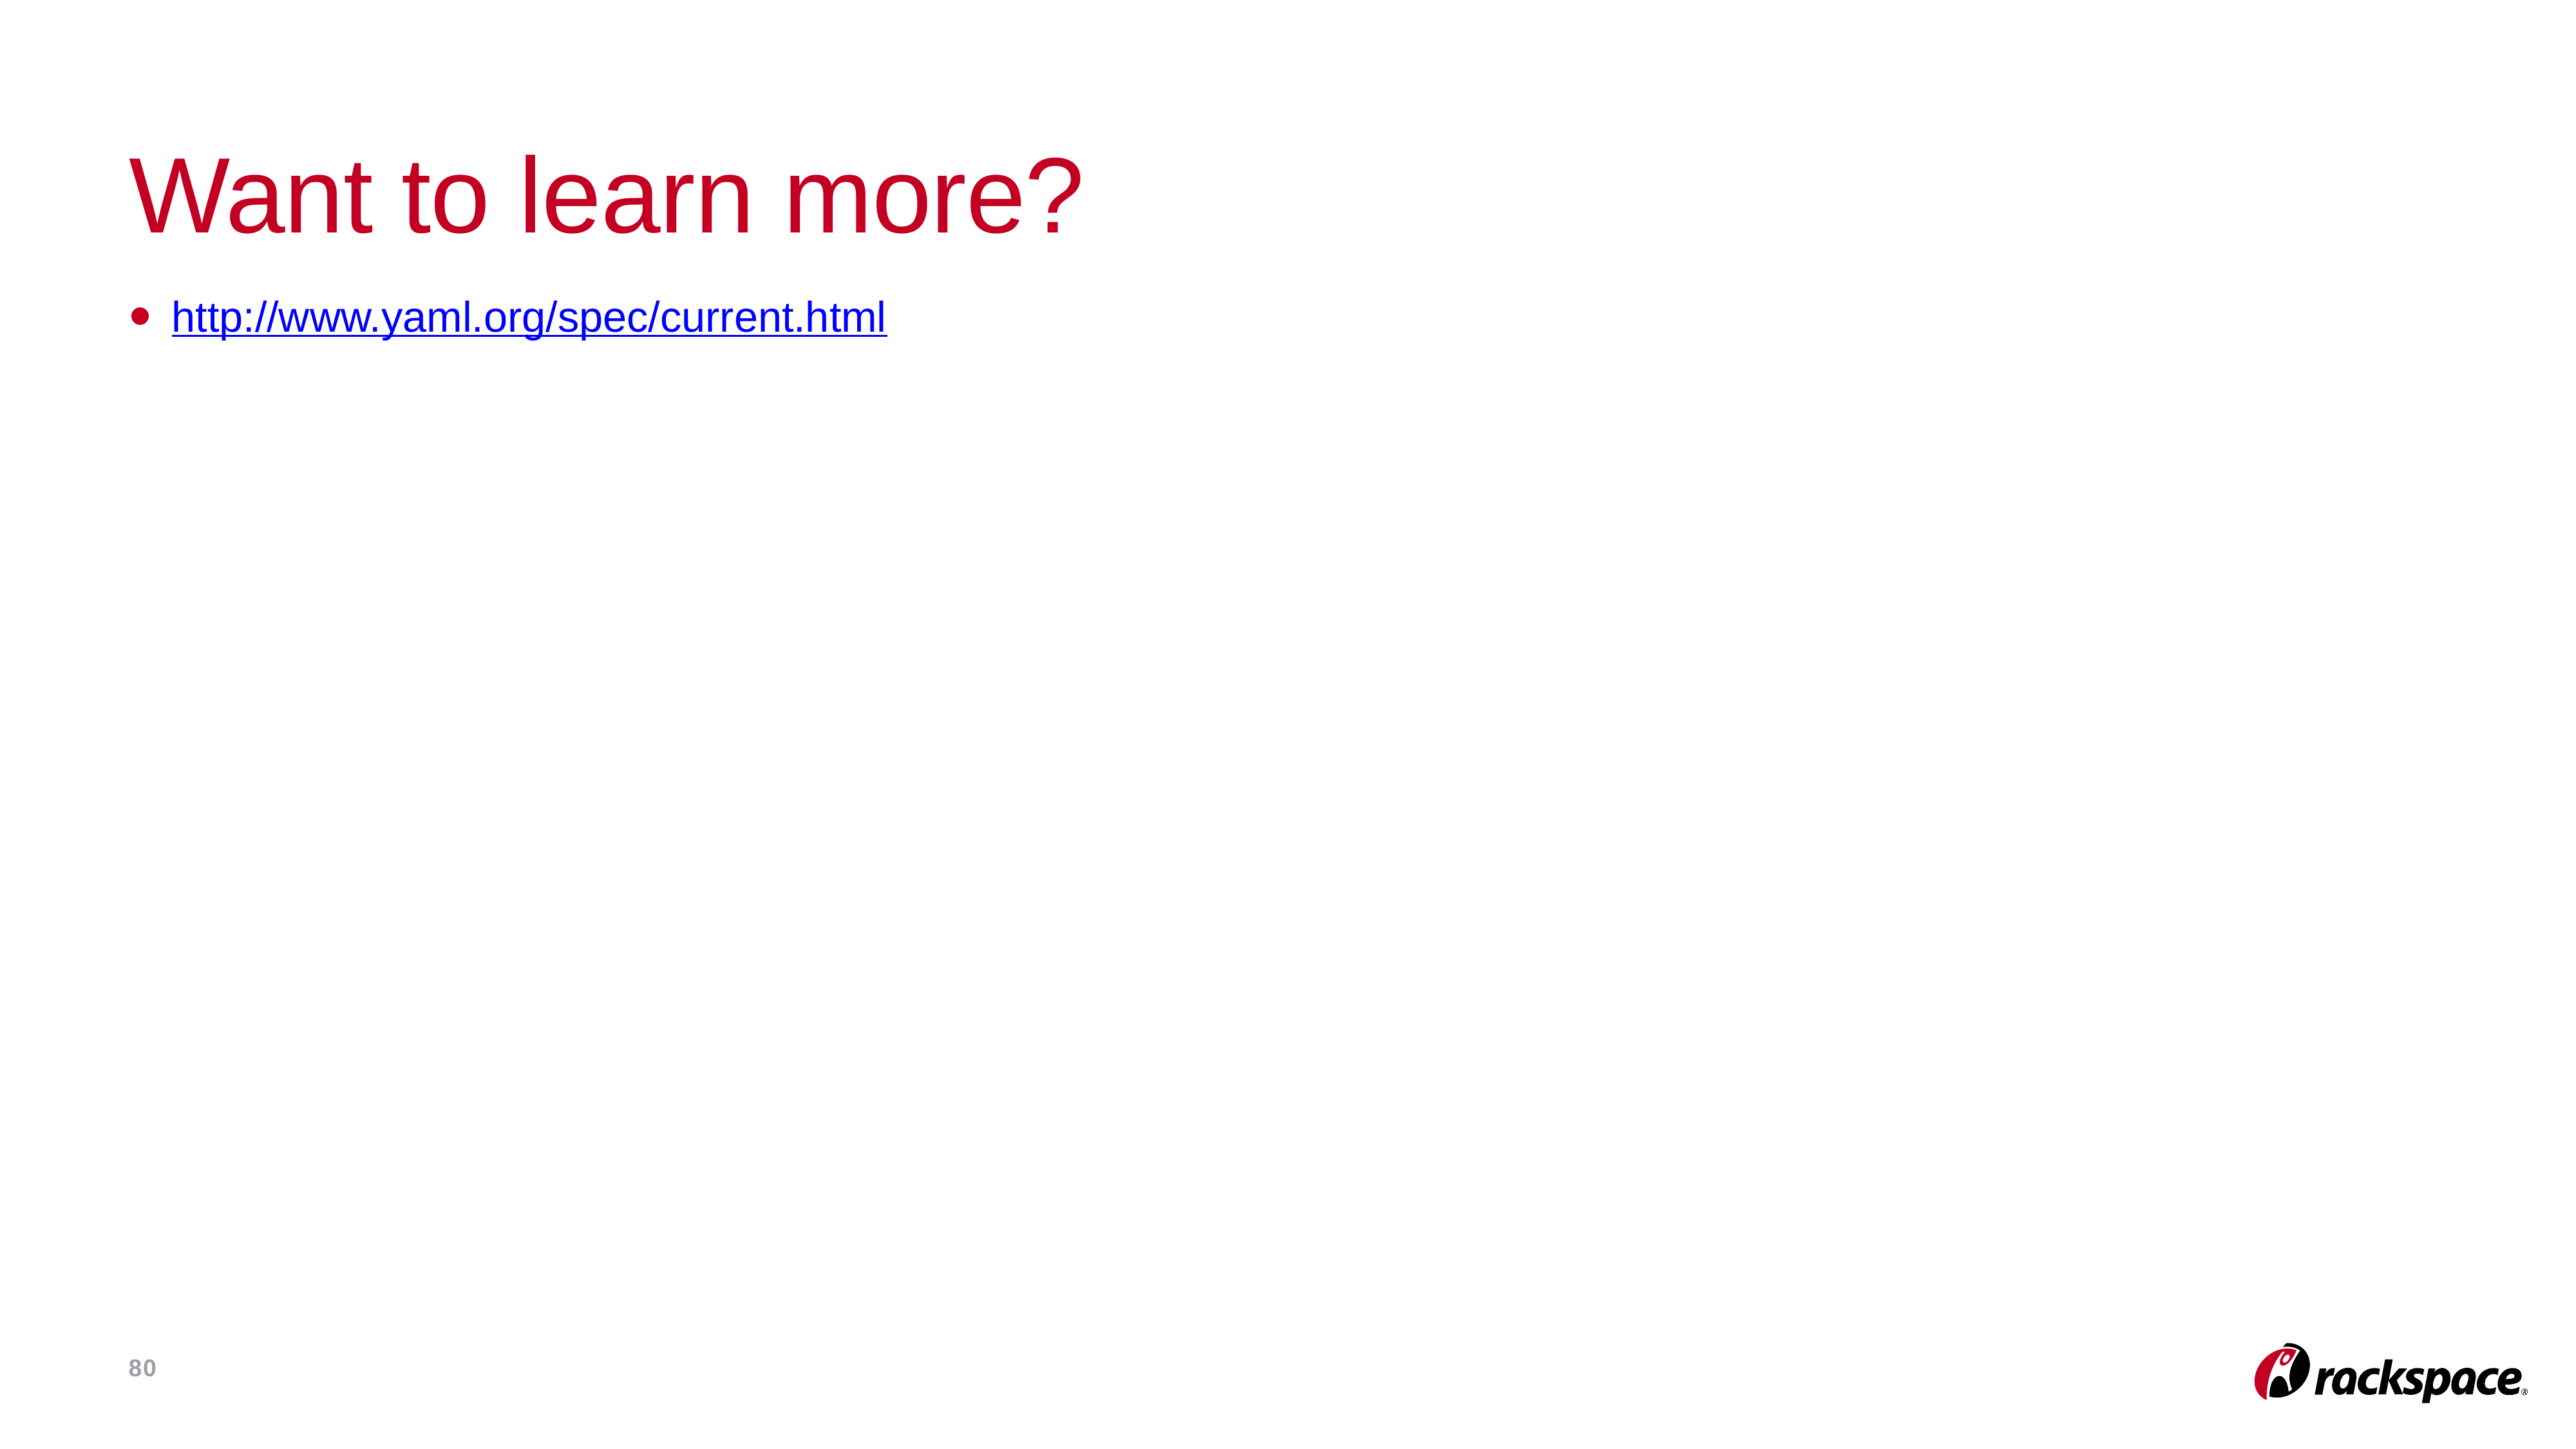

# Want to learn more?
http://www.yaml.org/spec/current.html

80